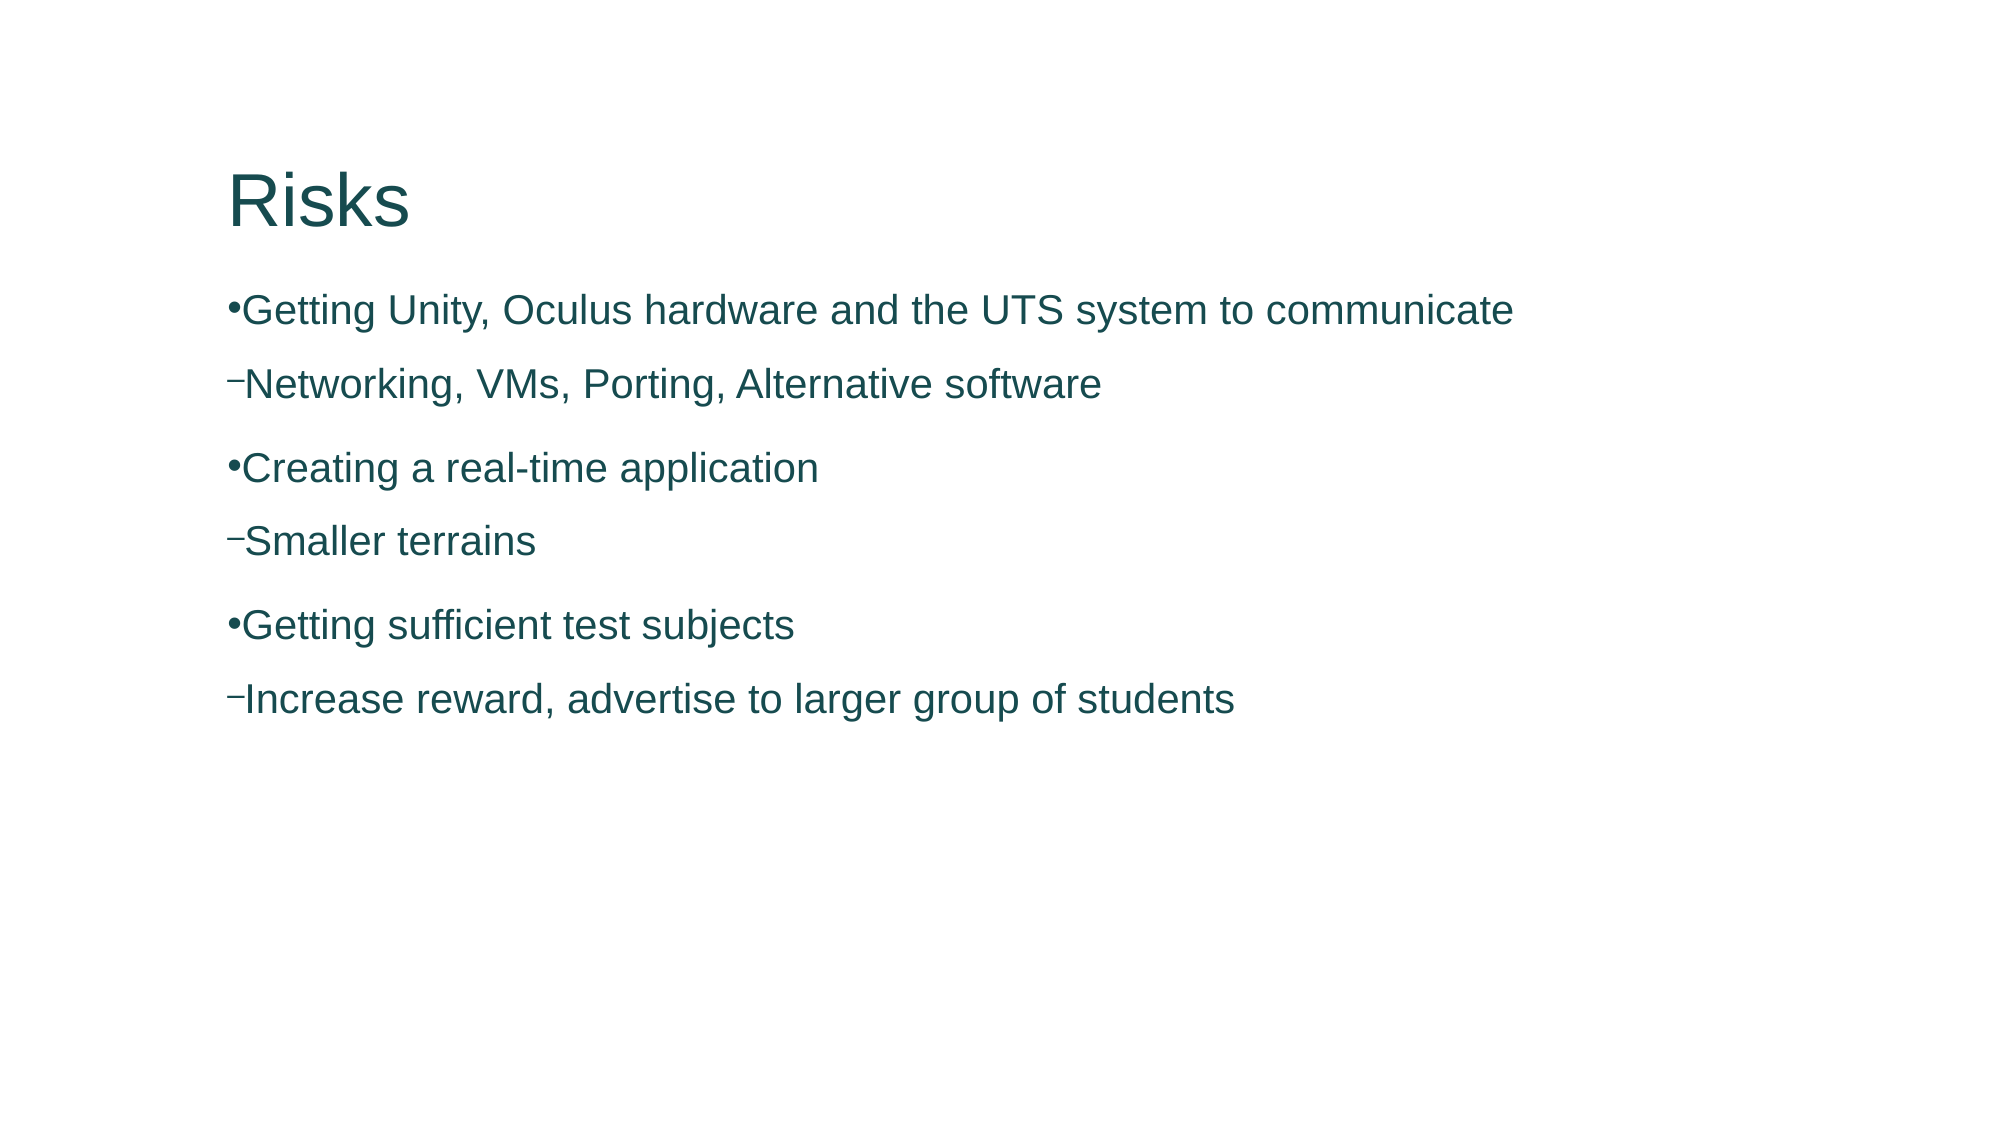

Risks
Getting Unity, Oculus hardware and the UTS system to communicate
Networking, VMs, Porting, Alternative software
Creating a real-time application
Smaller terrains
Getting sufficient test subjects
Increase reward, advertise to larger group of students